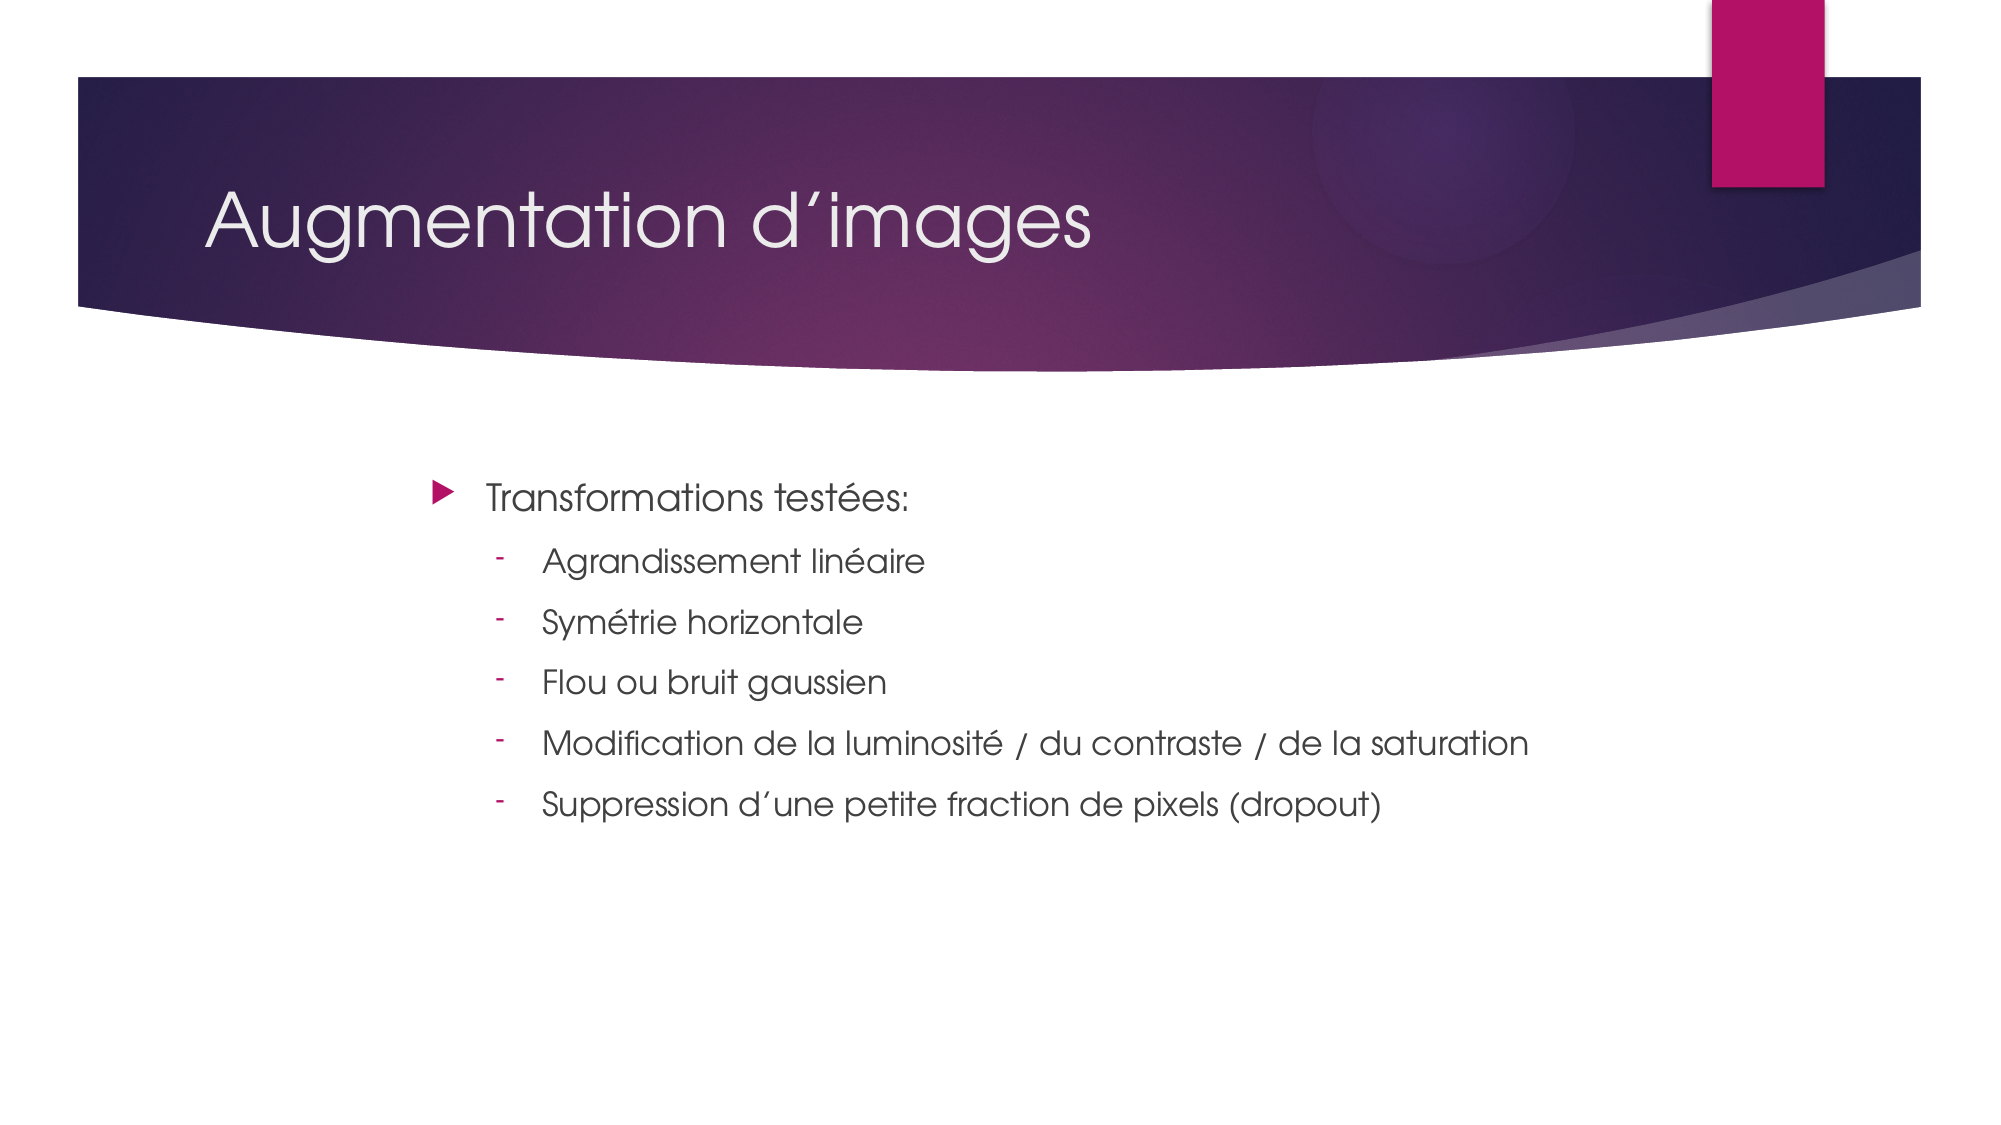

# Augmentation d’images
Transformations testées:
Agrandissement linéaire
Symétrie horizontale
Flou ou bruit gaussien
Modification de la luminosité / du contraste / de la saturation
Suppression d’une petite fraction de pixels (dropout)